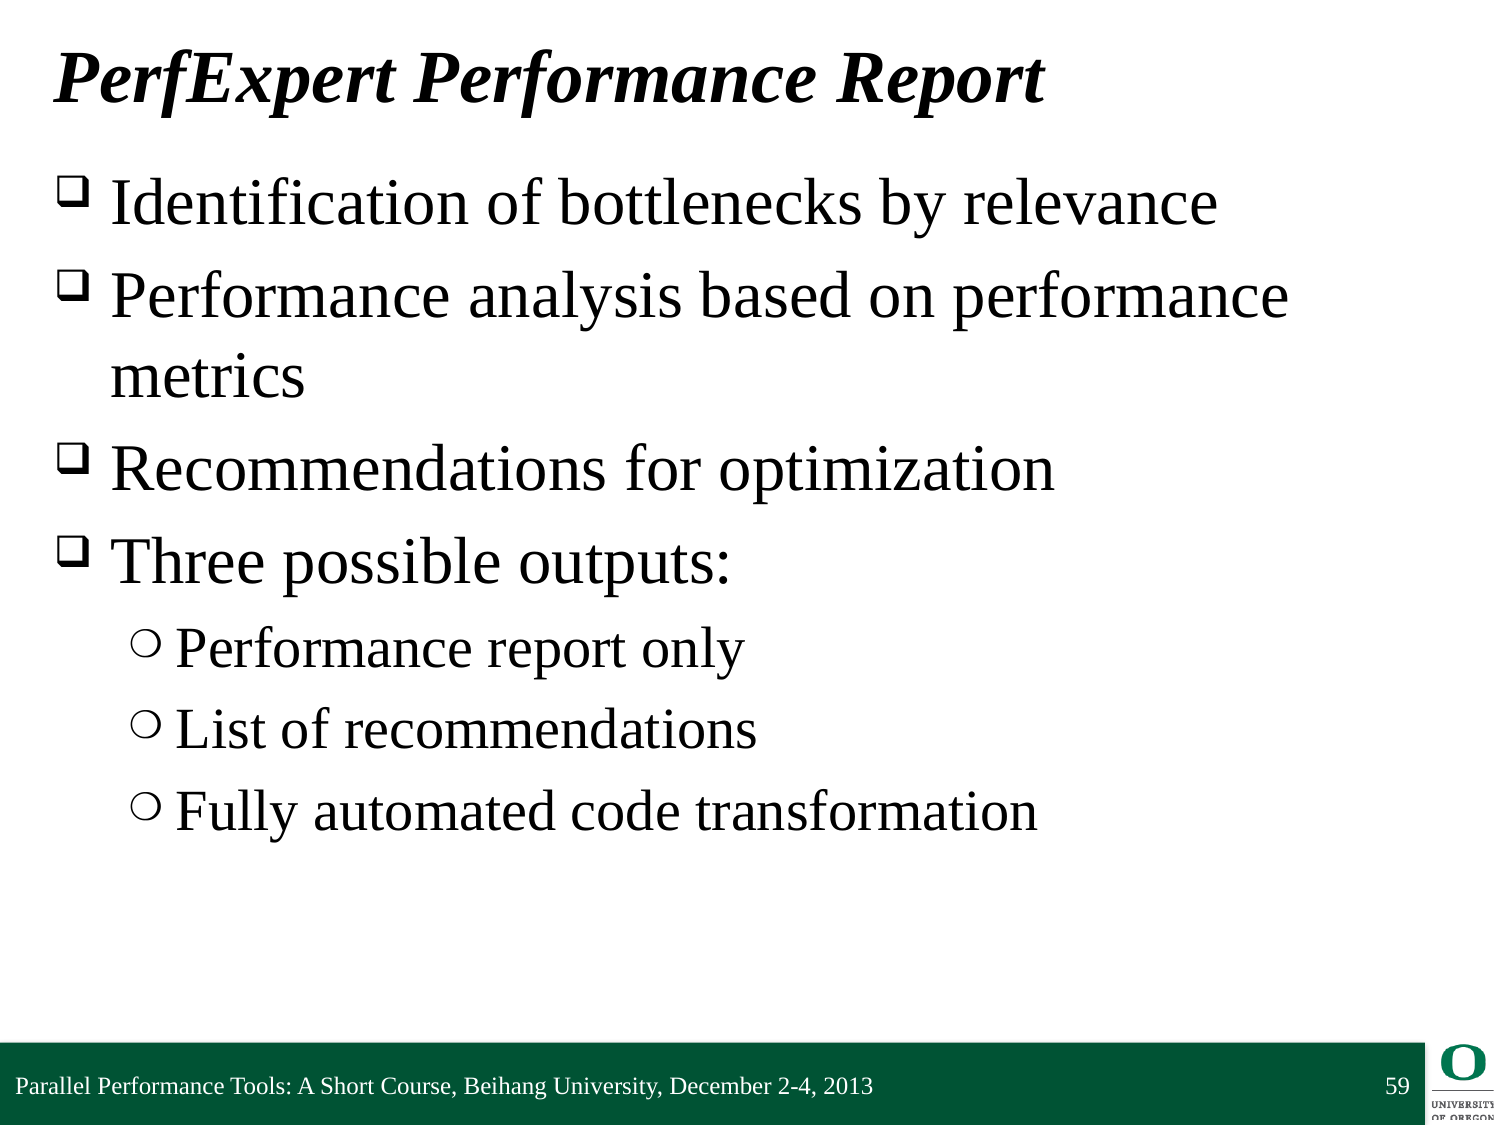

# PerfExpert Performance Report
Identification of bottlenecks by relevance
Performance analysis based on performance metrics
Recommendations for optimization
Three possible outputs:
Performance report only
List of recommendations
Fully automated code transformation
Parallel Performance Tools: A Short Course, Beihang University, December 2-4, 2013
59